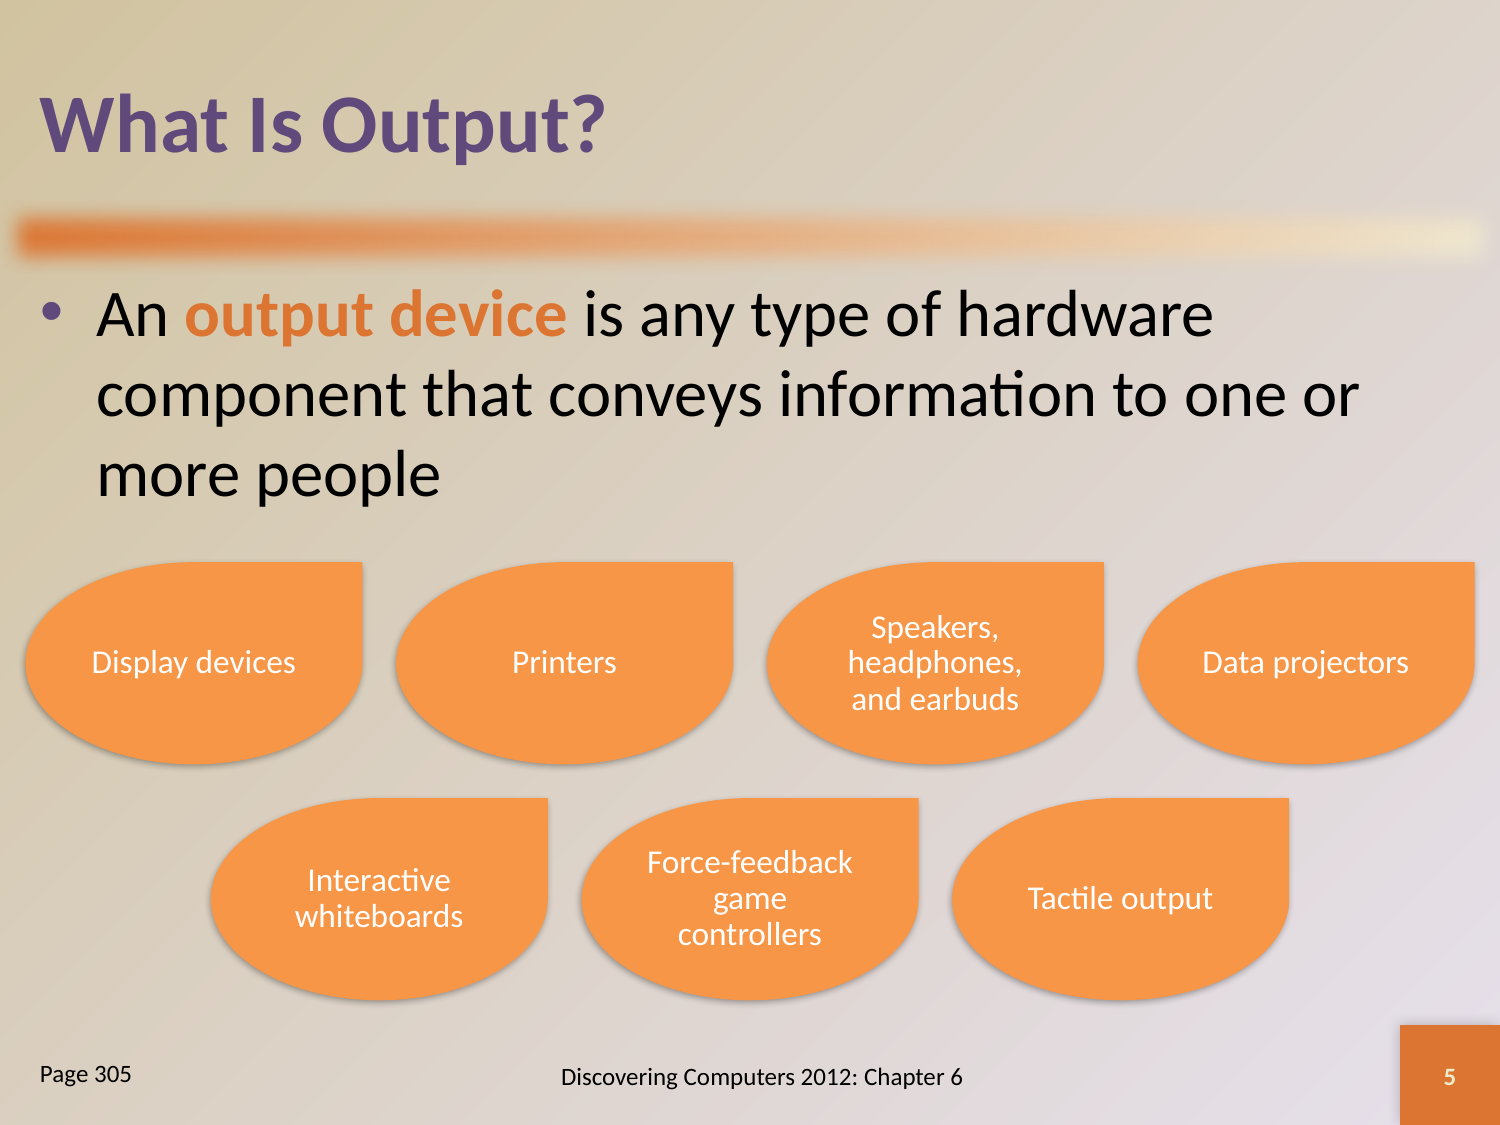

# What Is Output?
An output device is any type of hardware component that conveys information to one or more people
Display devices
Printers
Speakers, headphones, and earbuds
Data projectors
Interactive whiteboards
Force-feedback game controllers
Tactile output
5
Discovering Computers 2012: Chapter 6
Page 305